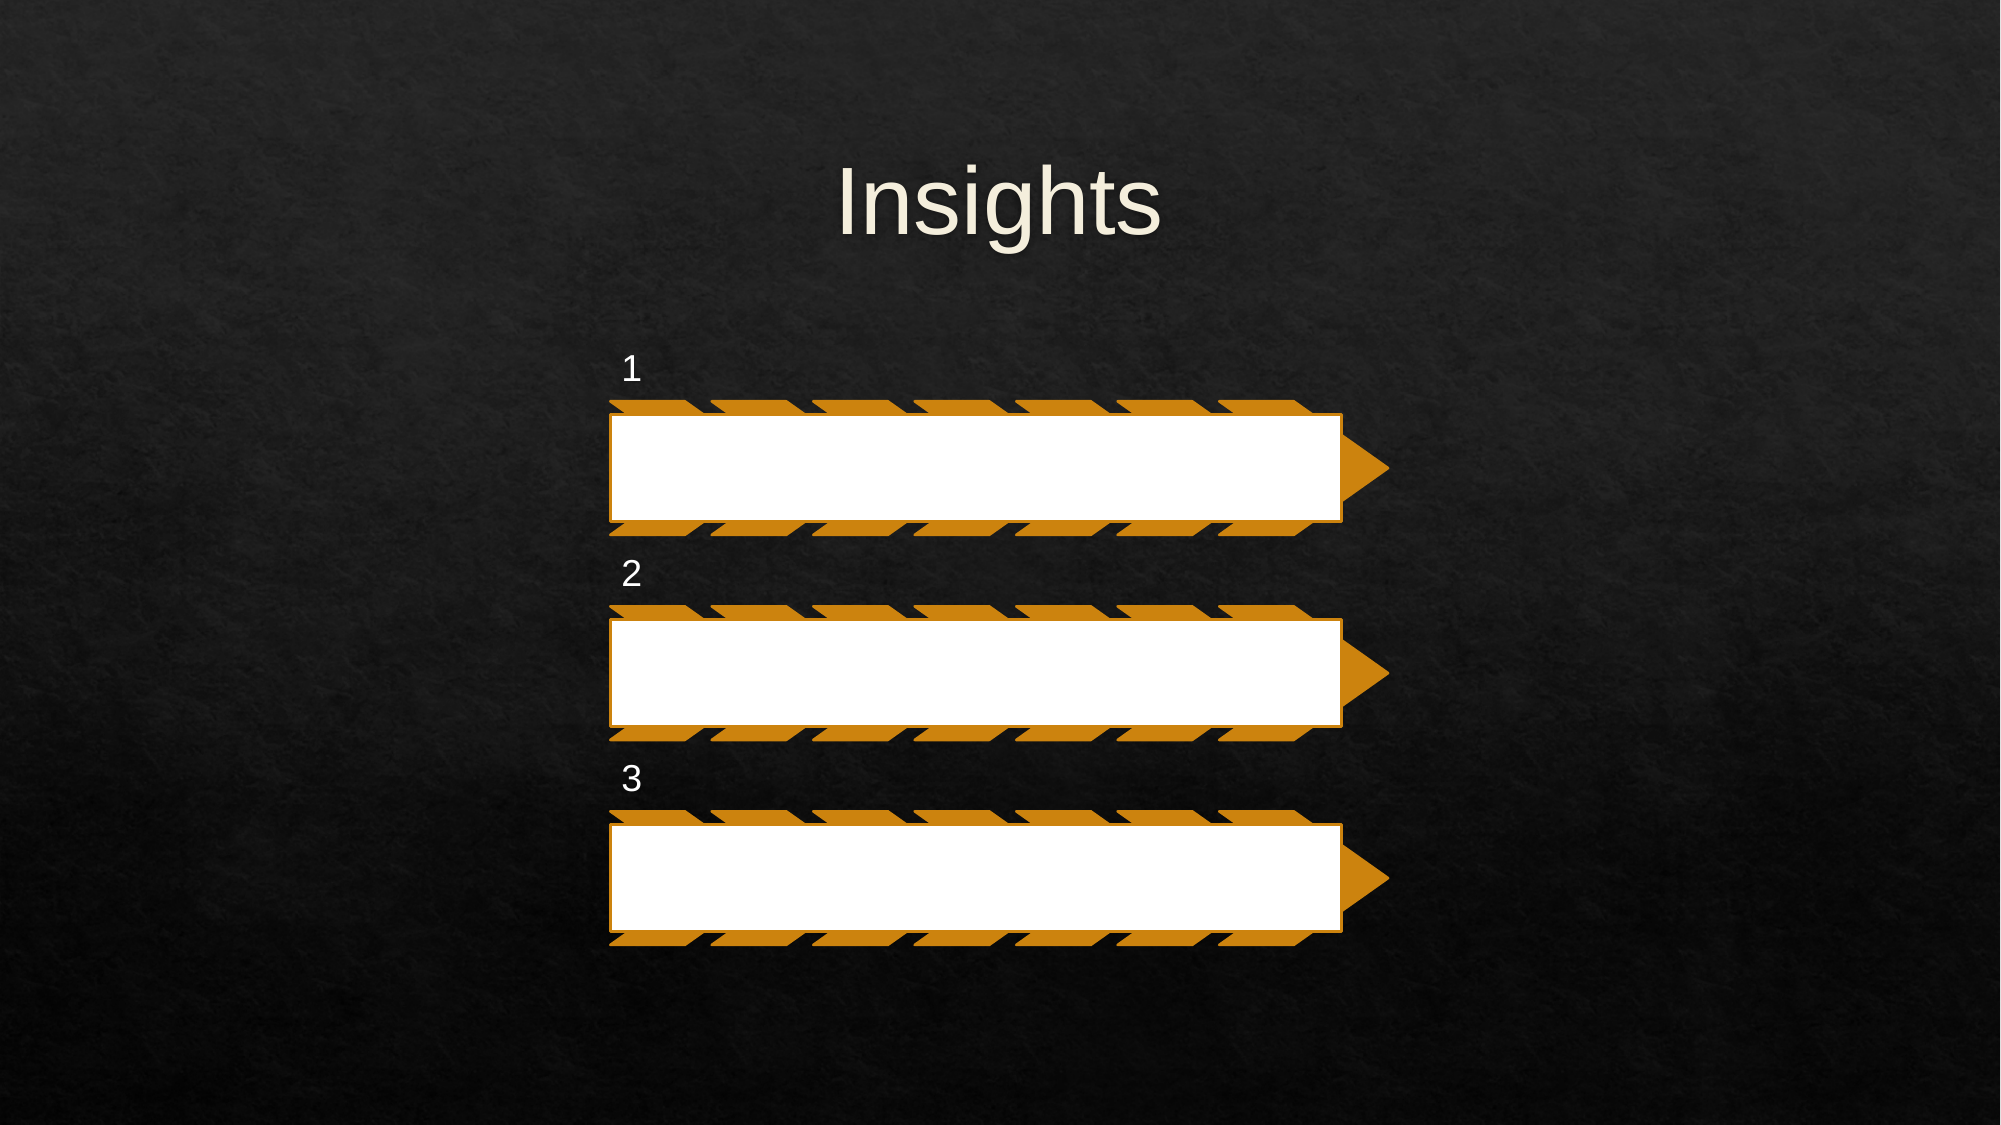

# Insights
1
City Hotel get Higher Bookings
2
City Hotel Also have Higher Cancellation
3
Resort have more Stable Booking Behavior